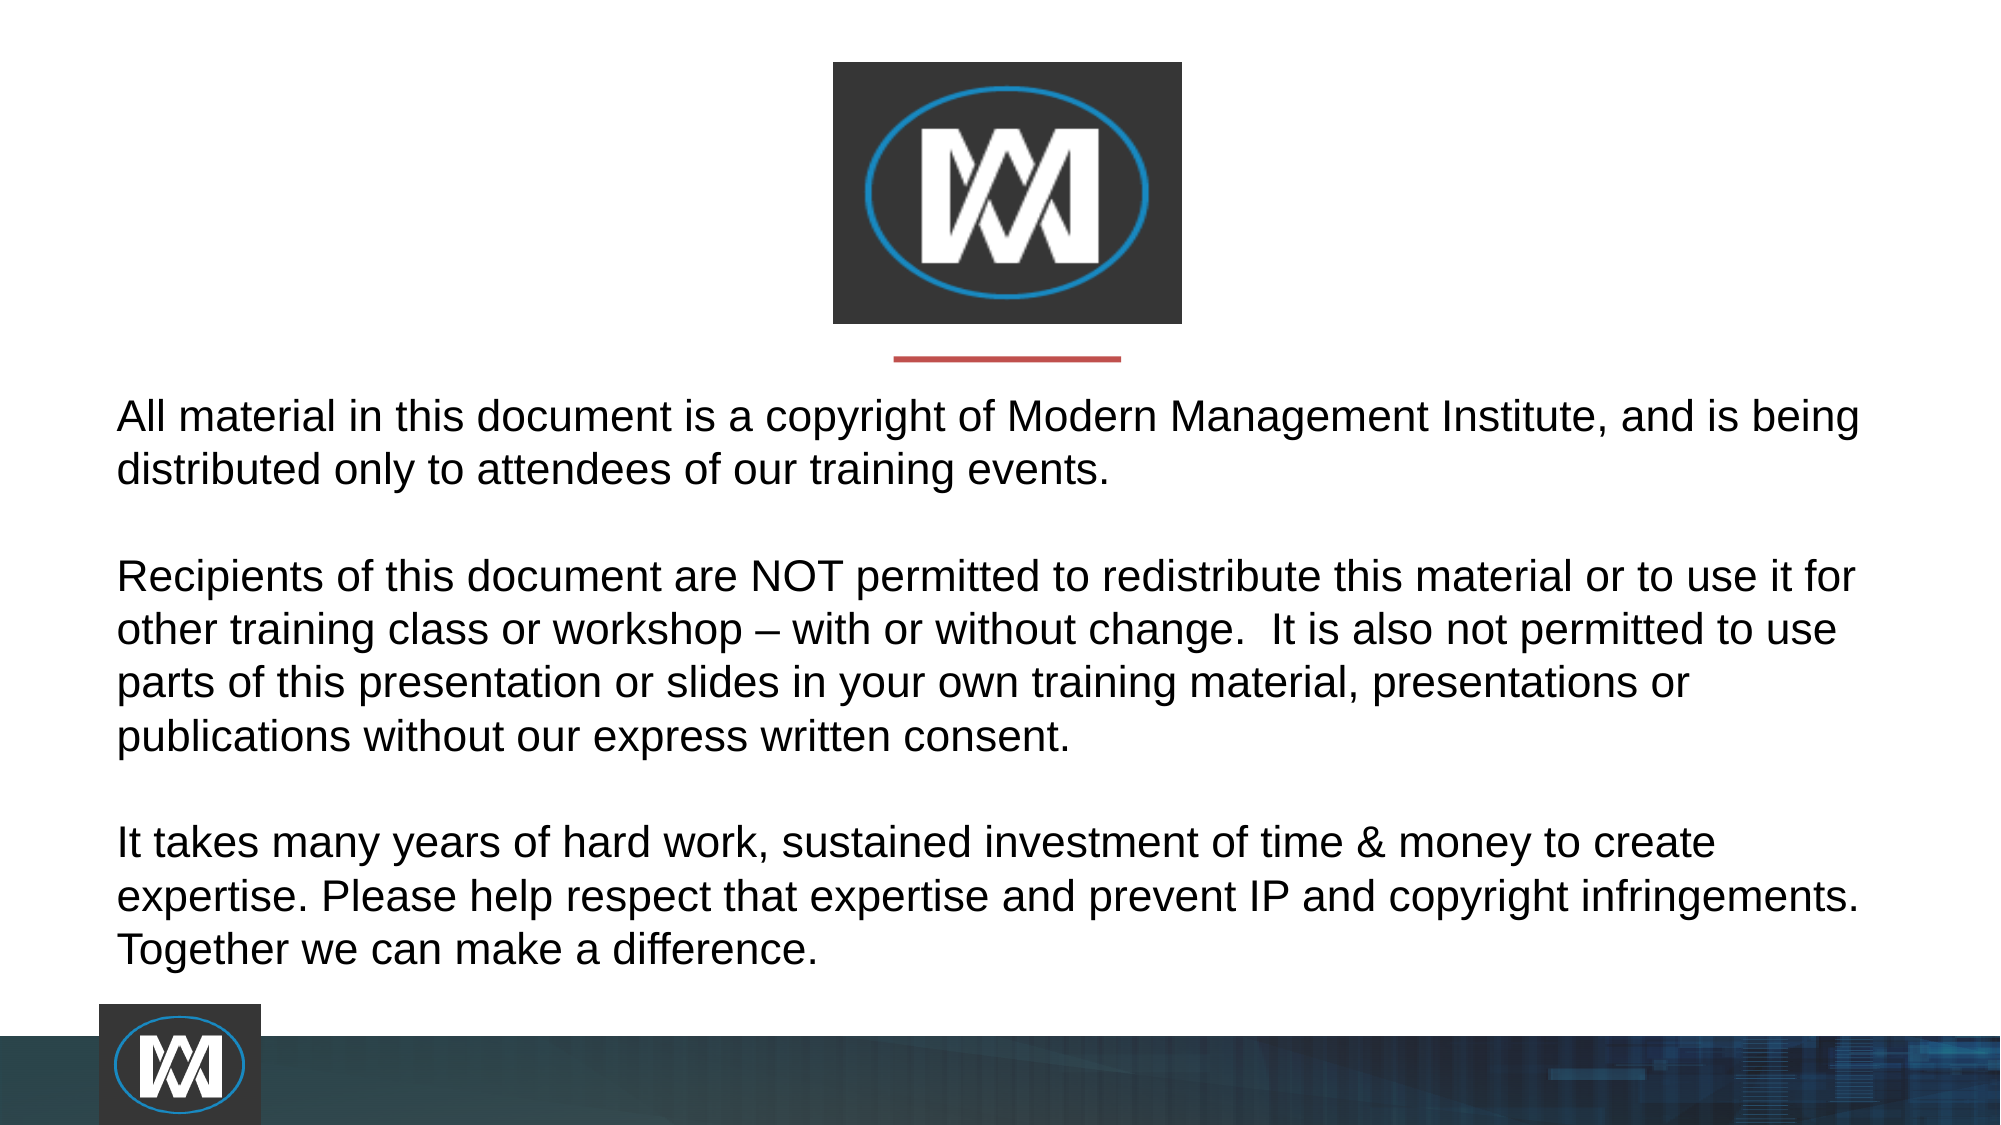

All material in this document is a copyright of Modern Management Institute, and is being distributed only to attendees of our training events.

Recipients of this document are NOT permitted to redistribute this material or to use it for other training class or workshop – with or without change.  It is also not permitted to use parts of this presentation or slides in your own training material, presentations or publications without our express written consent.

It takes many years of hard work, sustained investment of time & money to create expertise. Please help respect that expertise and prevent IP and copyright infringements. Together we can make a difference.